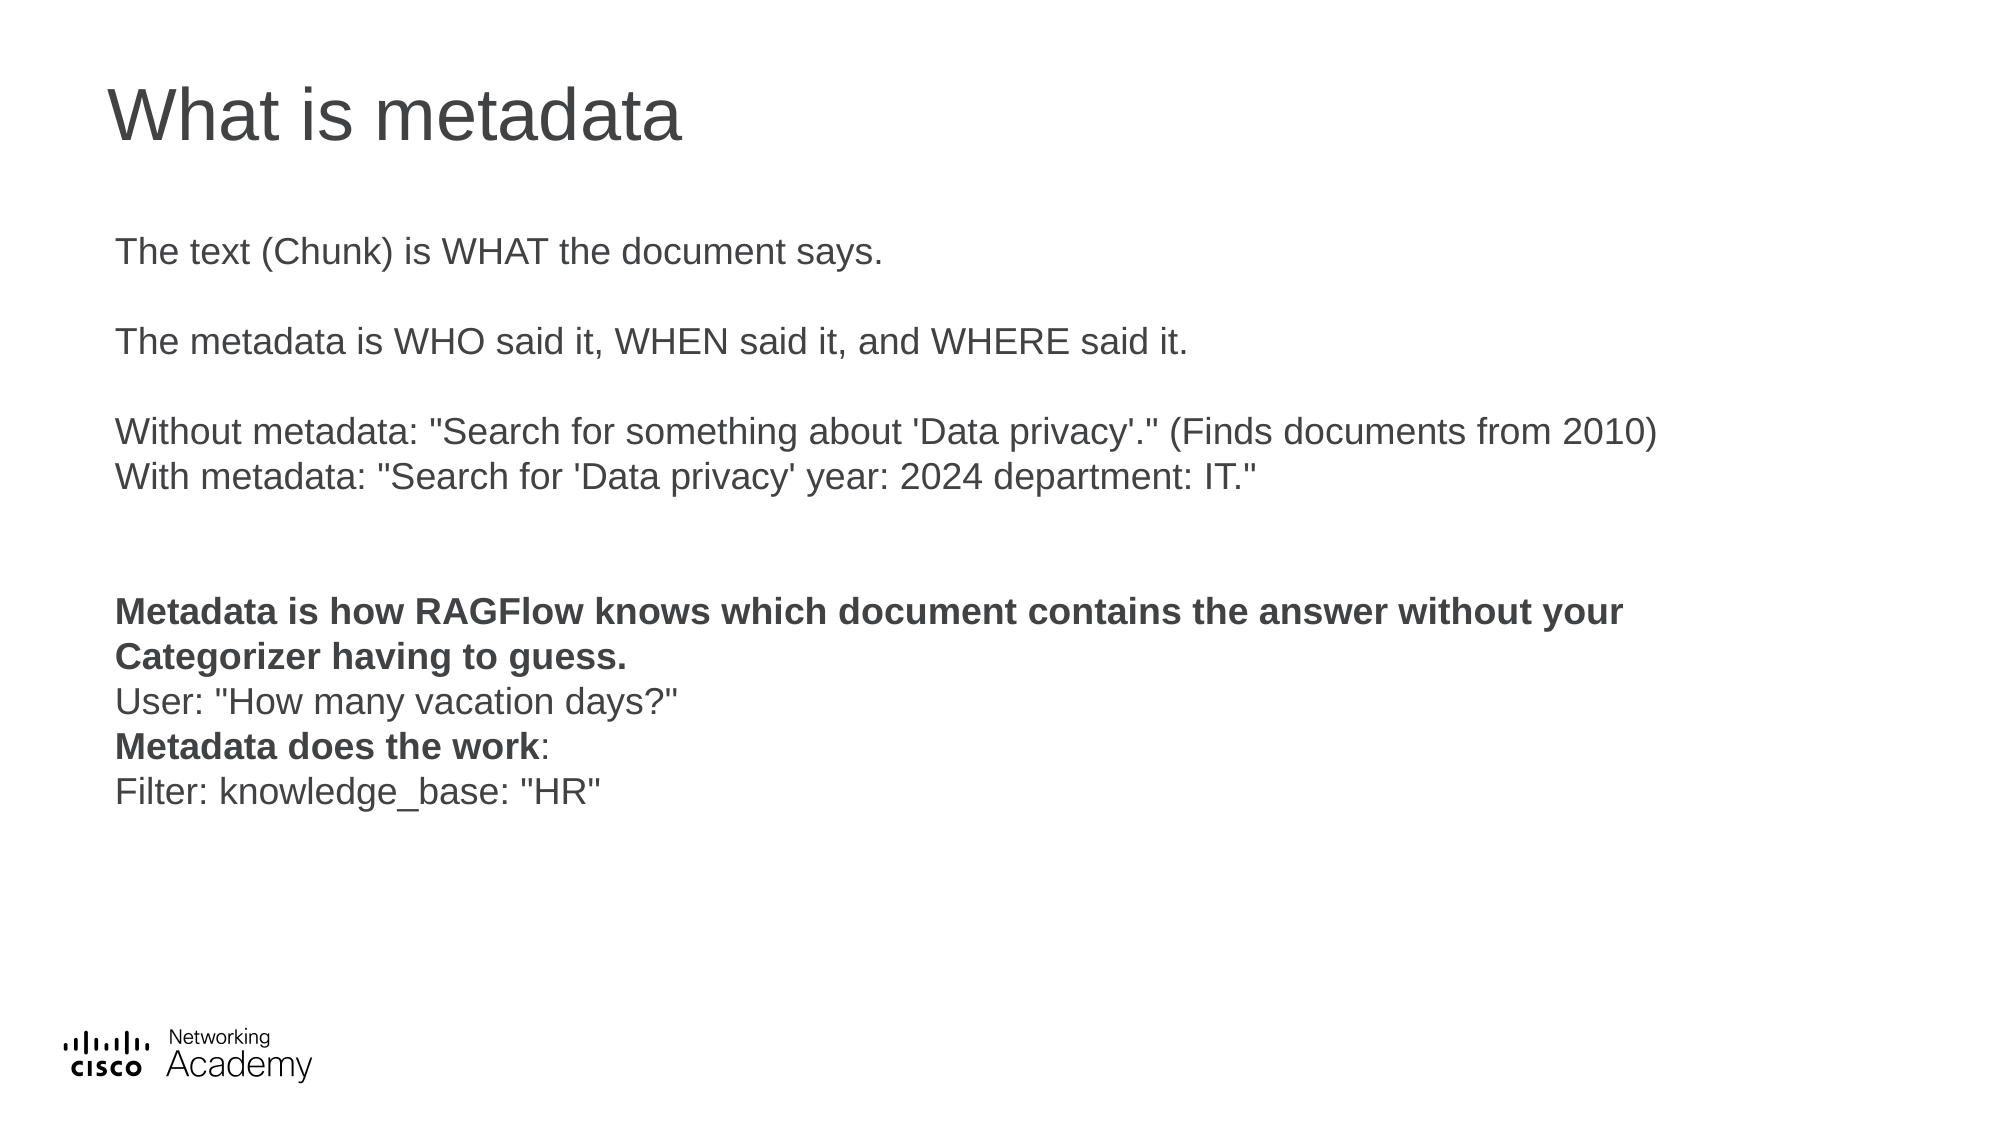

# What is metadata
The text (Chunk) is WHAT the document says.

The metadata is WHO said it, WHEN said it, and WHERE said it.

Without metadata: "Search for something about 'Data privacy'." (Finds documents from 2010)
With metadata: "Search for 'Data privacy' year: 2024 department: IT."
Metadata is how RAGFlow knows which document contains the answer without your Categorizer having to guess.
User: "How many vacation days?"
Metadata does the work:
Filter: knowledge_base: "HR"